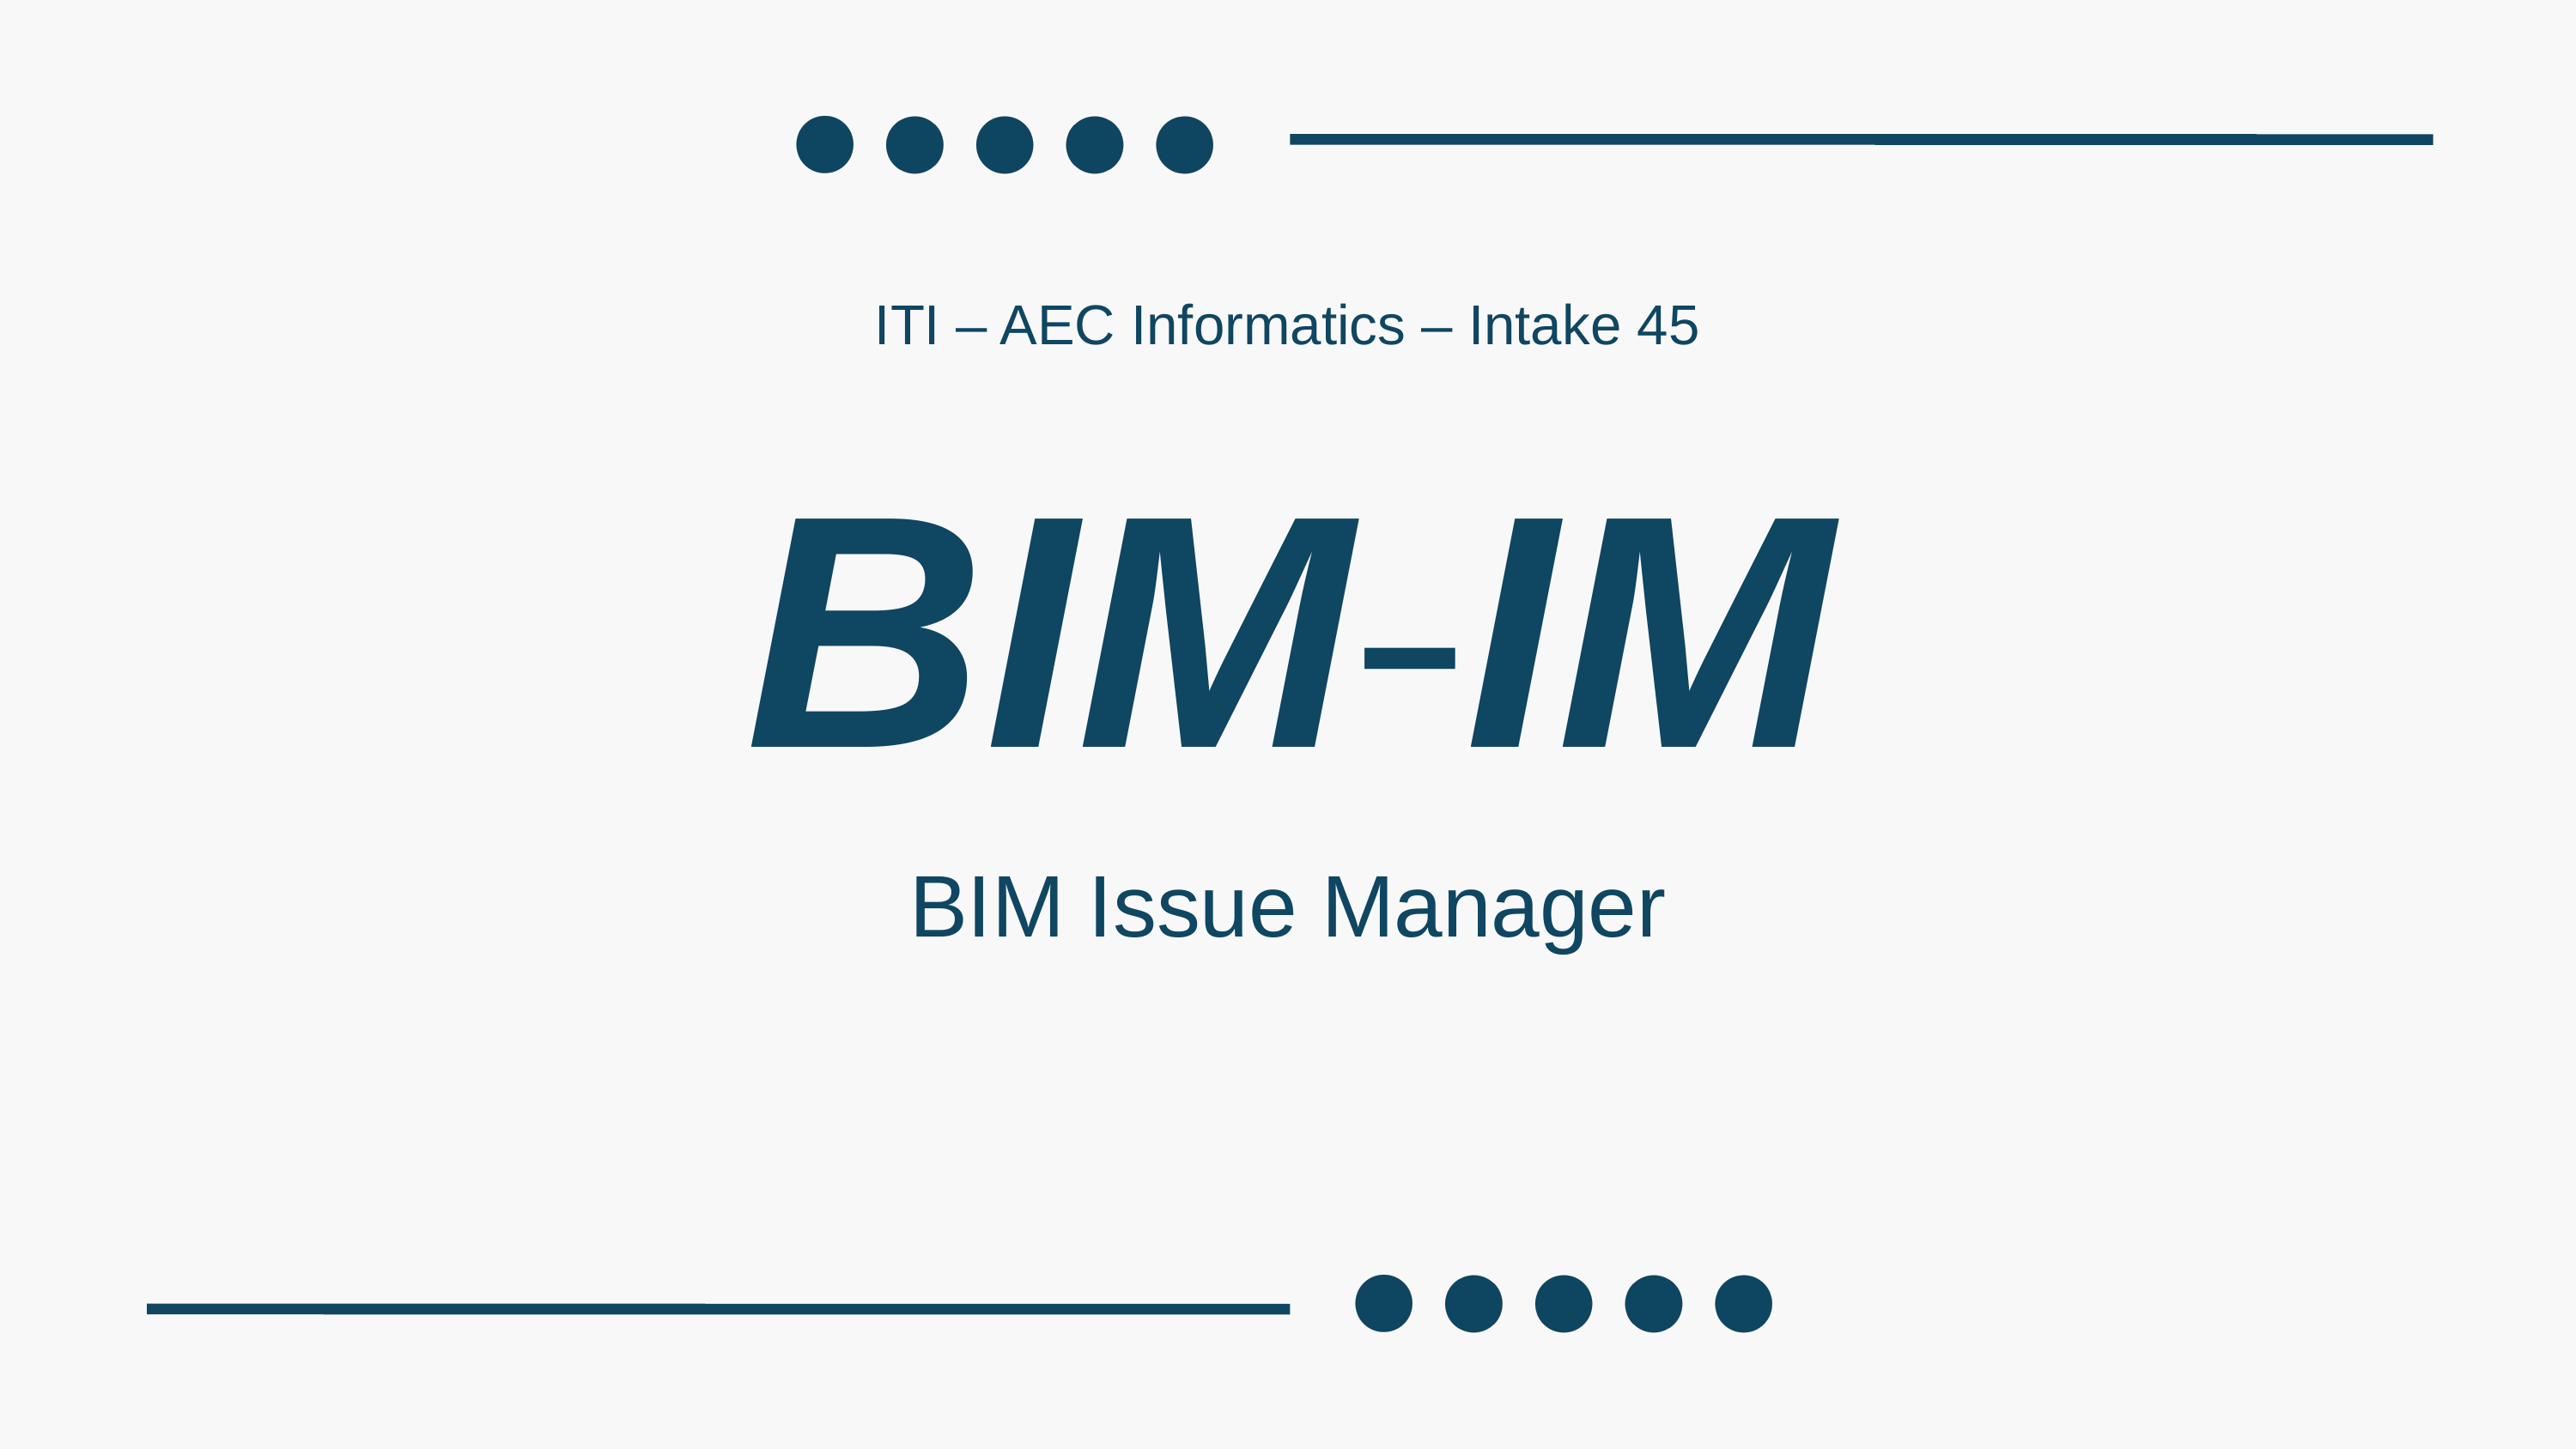

ITI – AEC Informatics – Intake 45
BIM-IM
BIM Issue Manager